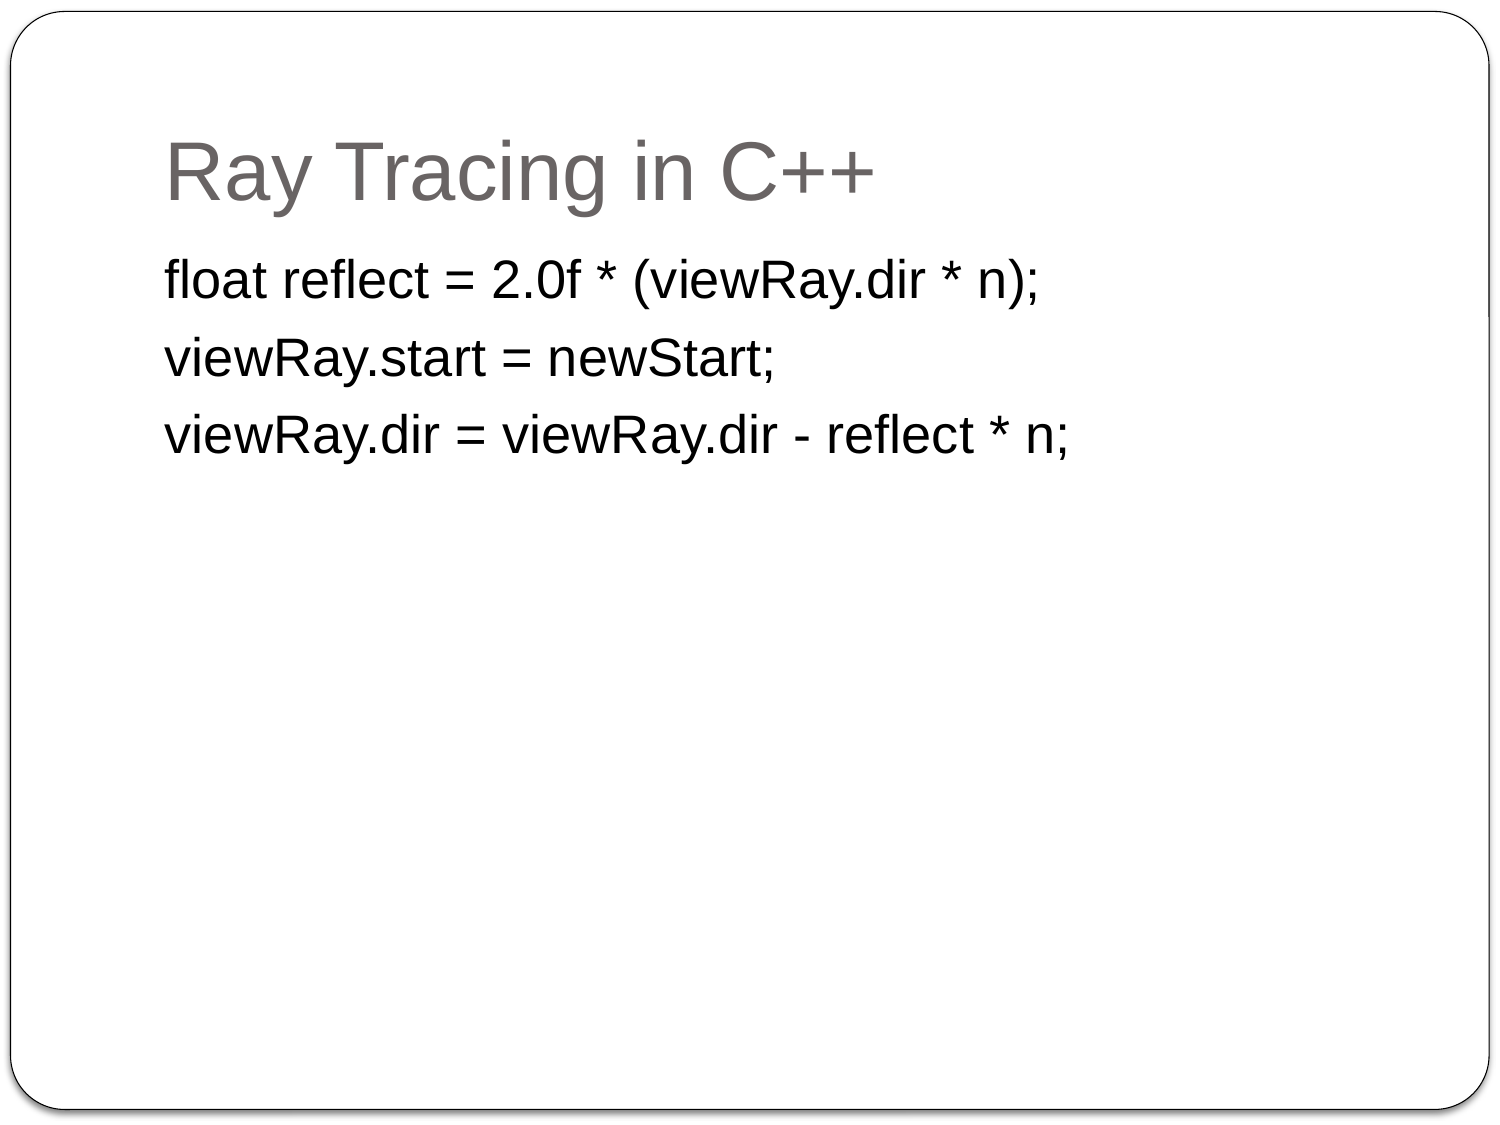

# Ray Tracing in C++
float reflect = 2.0f * (viewRay.dir * n);
viewRay.start = newStart;
viewRay.dir = viewRay.dir - reflect * n;